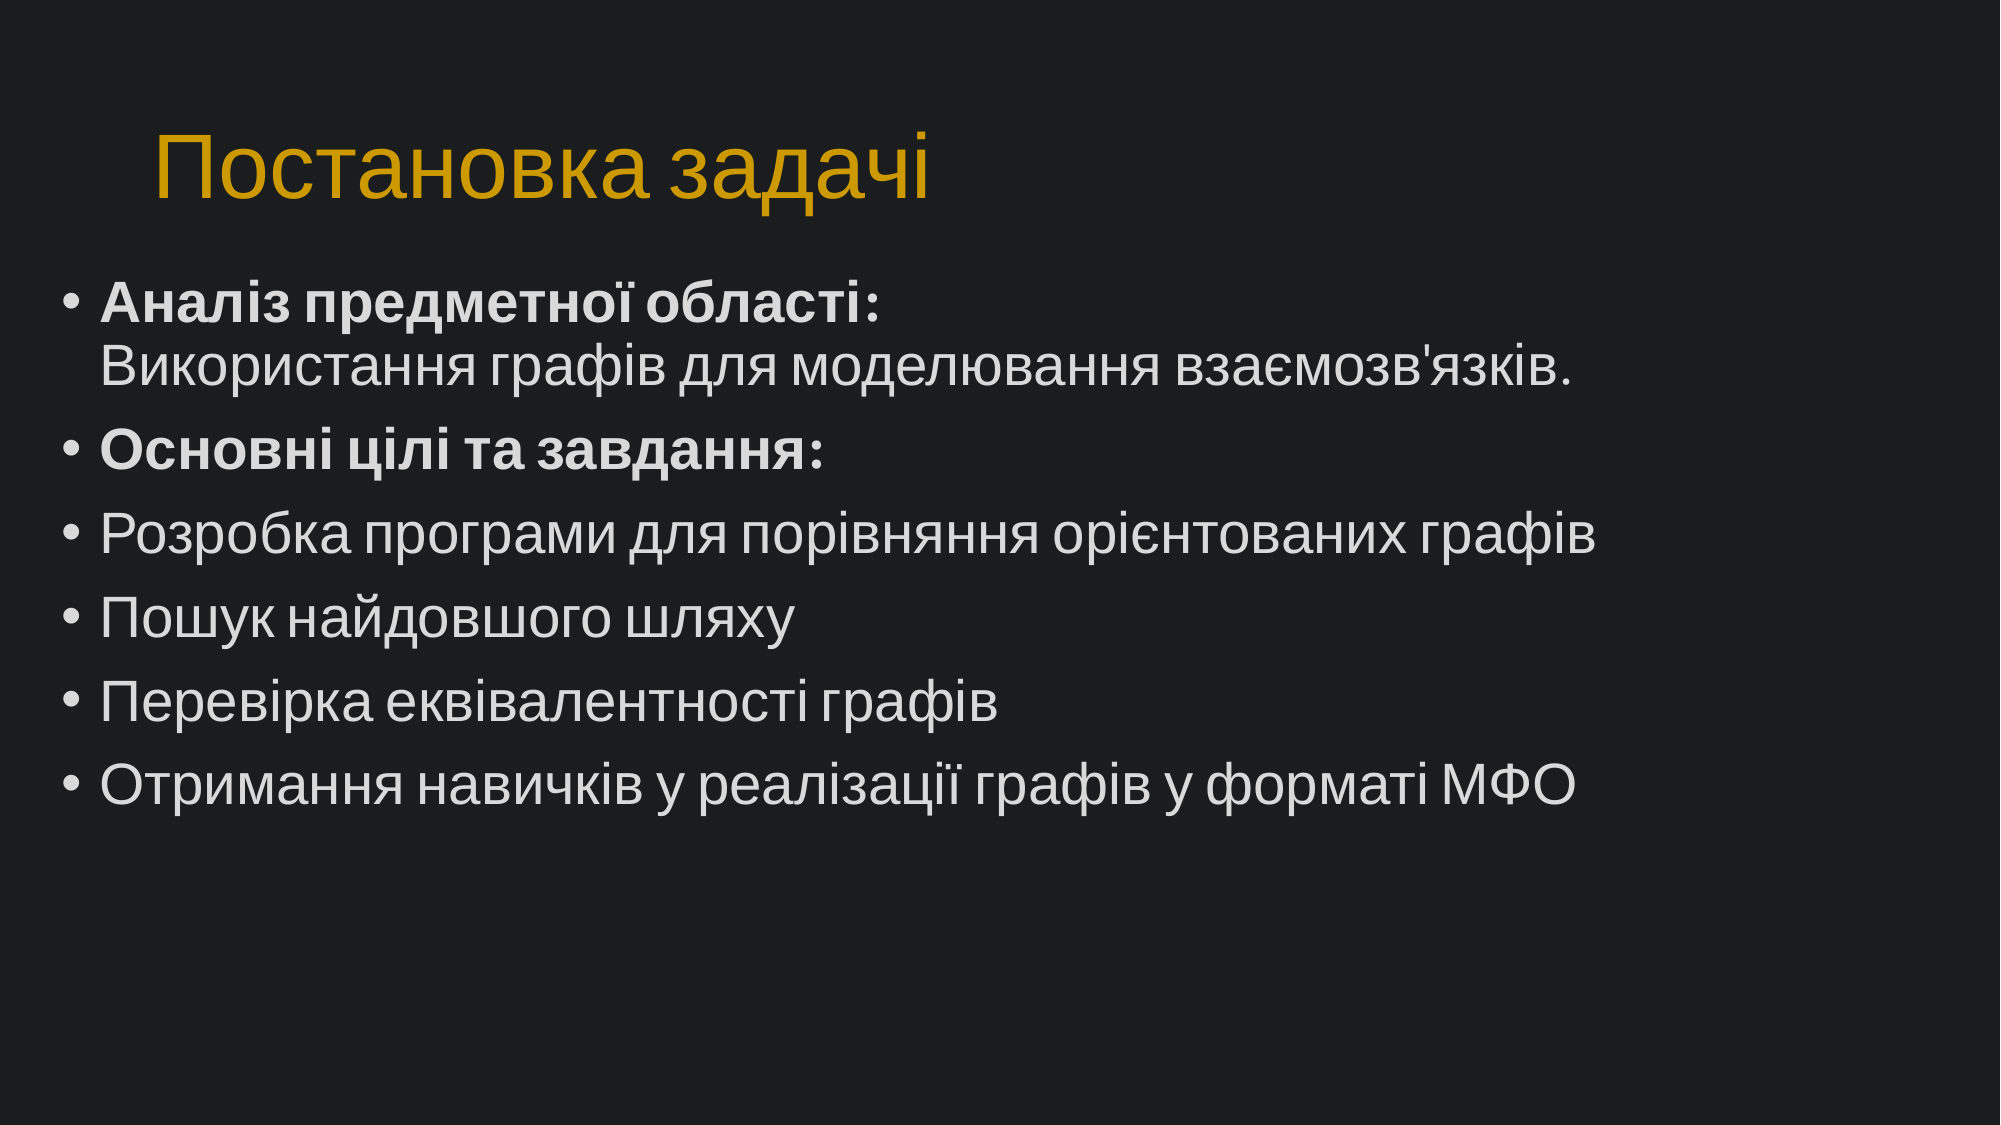

# Постановка задачі
Аналіз предметної області:
Використання графів для моделювання взаємозв'язків.
Основні цілі та завдання:
Розробка програми для порівняння орієнтованих графів
Пошук найдовшого шляху
Перевірка еквівалентності графів
Отримання навичків у реалізації графів у форматі МФО